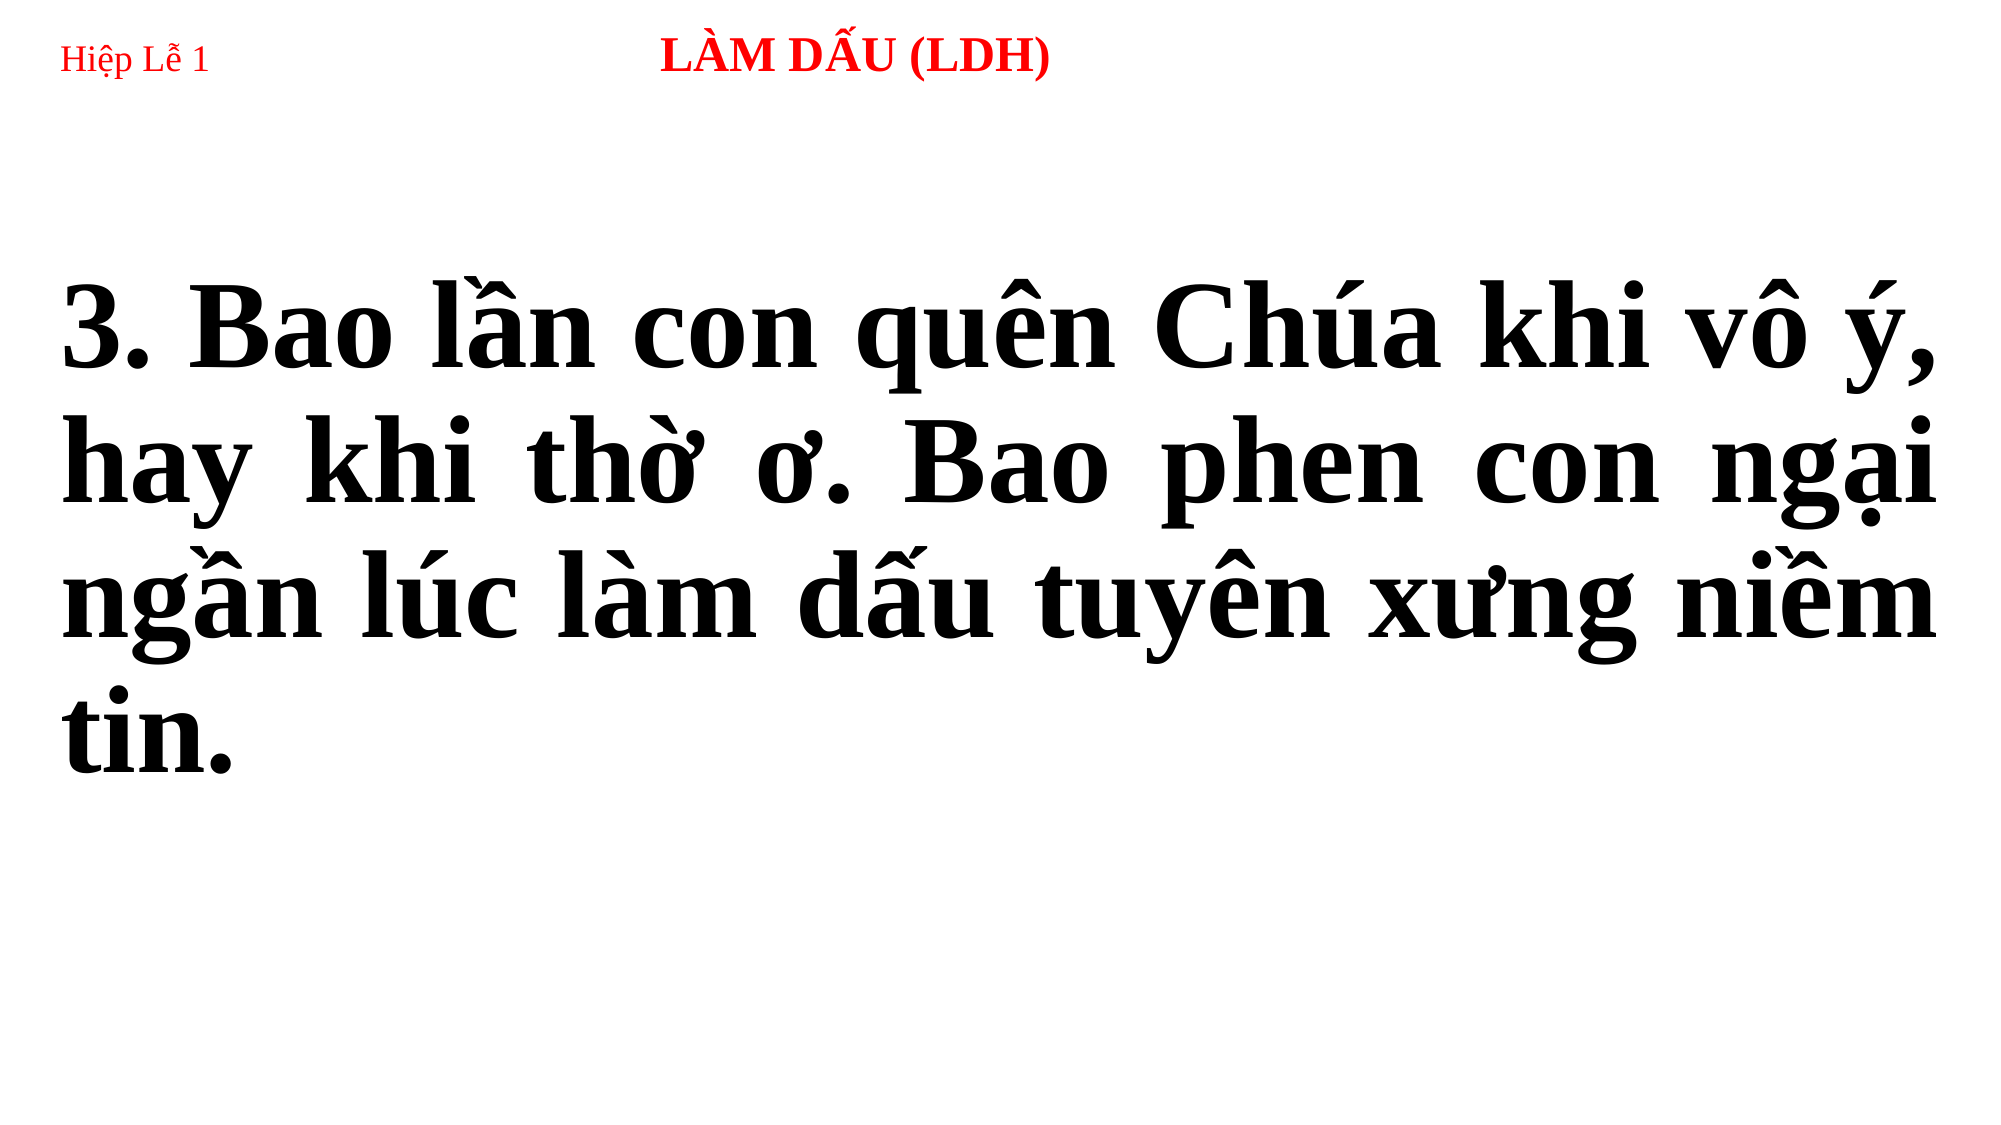

# Hiệp Lễ 1                    	    	LÀM DẤU (LDH)
3. Bao lần con quên Chúa khi vô ý, hay khi thờ ơ. Bao phen con ngại ngần lúc làm dấu tuyên xưng niềm tin.